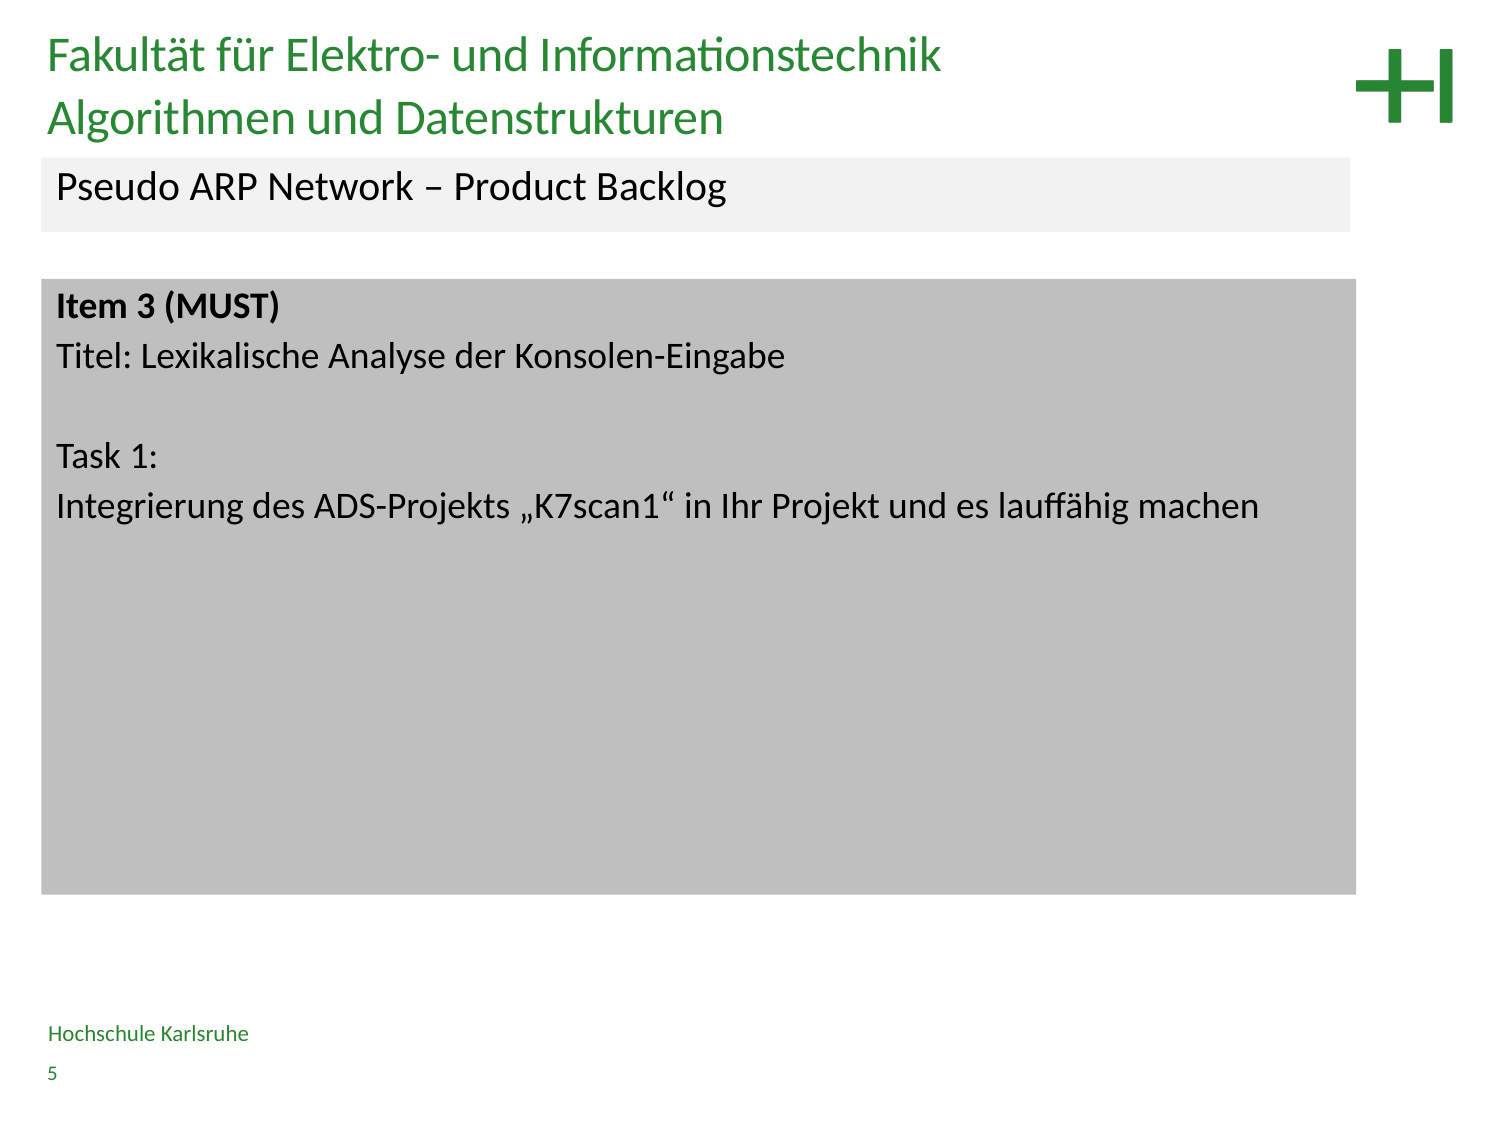

Fakultät für Elektro- und Informationstechnik
Algorithmen und Datenstrukturen
Pseudo ARP Network – Product Backlog
Item 3 (MUST)
Titel: Lexikalische Analyse der Konsolen-Eingabe

Task 1:
Integrierung des ADS-Projekts „K7scan1“ in Ihr Projekt und es lauffähig machen

Hochschule Karlsruhe
5